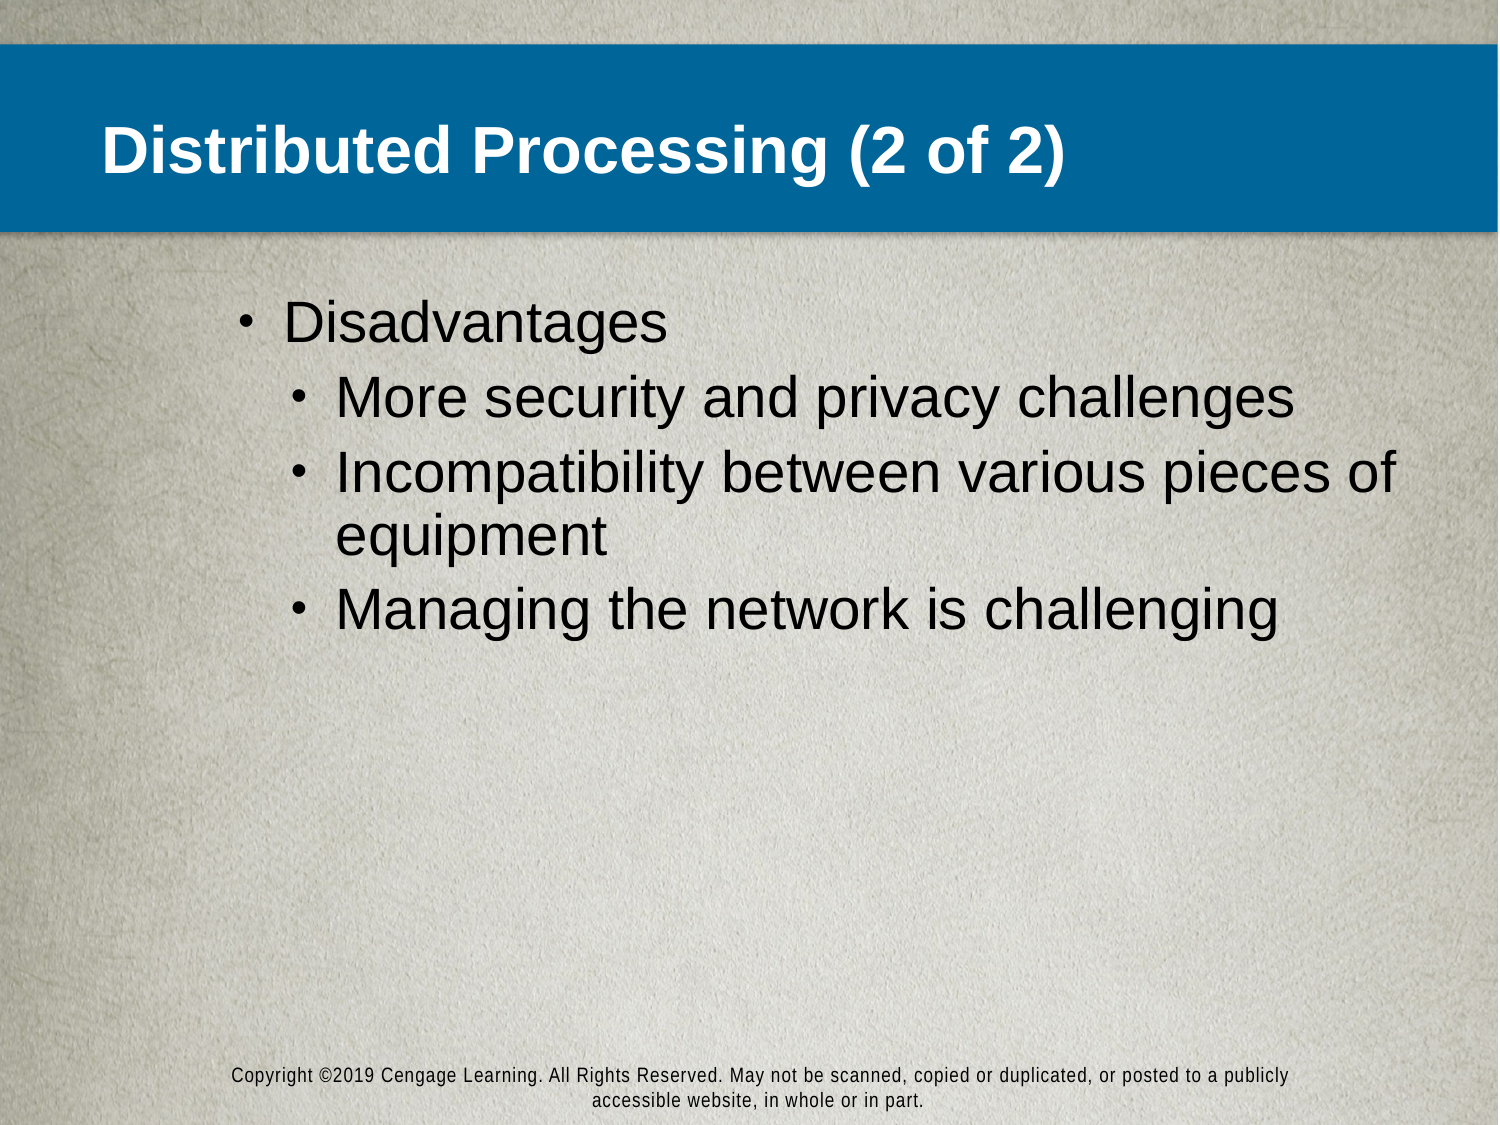

# Distributed Processing (2 of 2)
Disadvantages
More security and privacy challenges
Incompatibility between various pieces of equipment
Managing the network is challenging